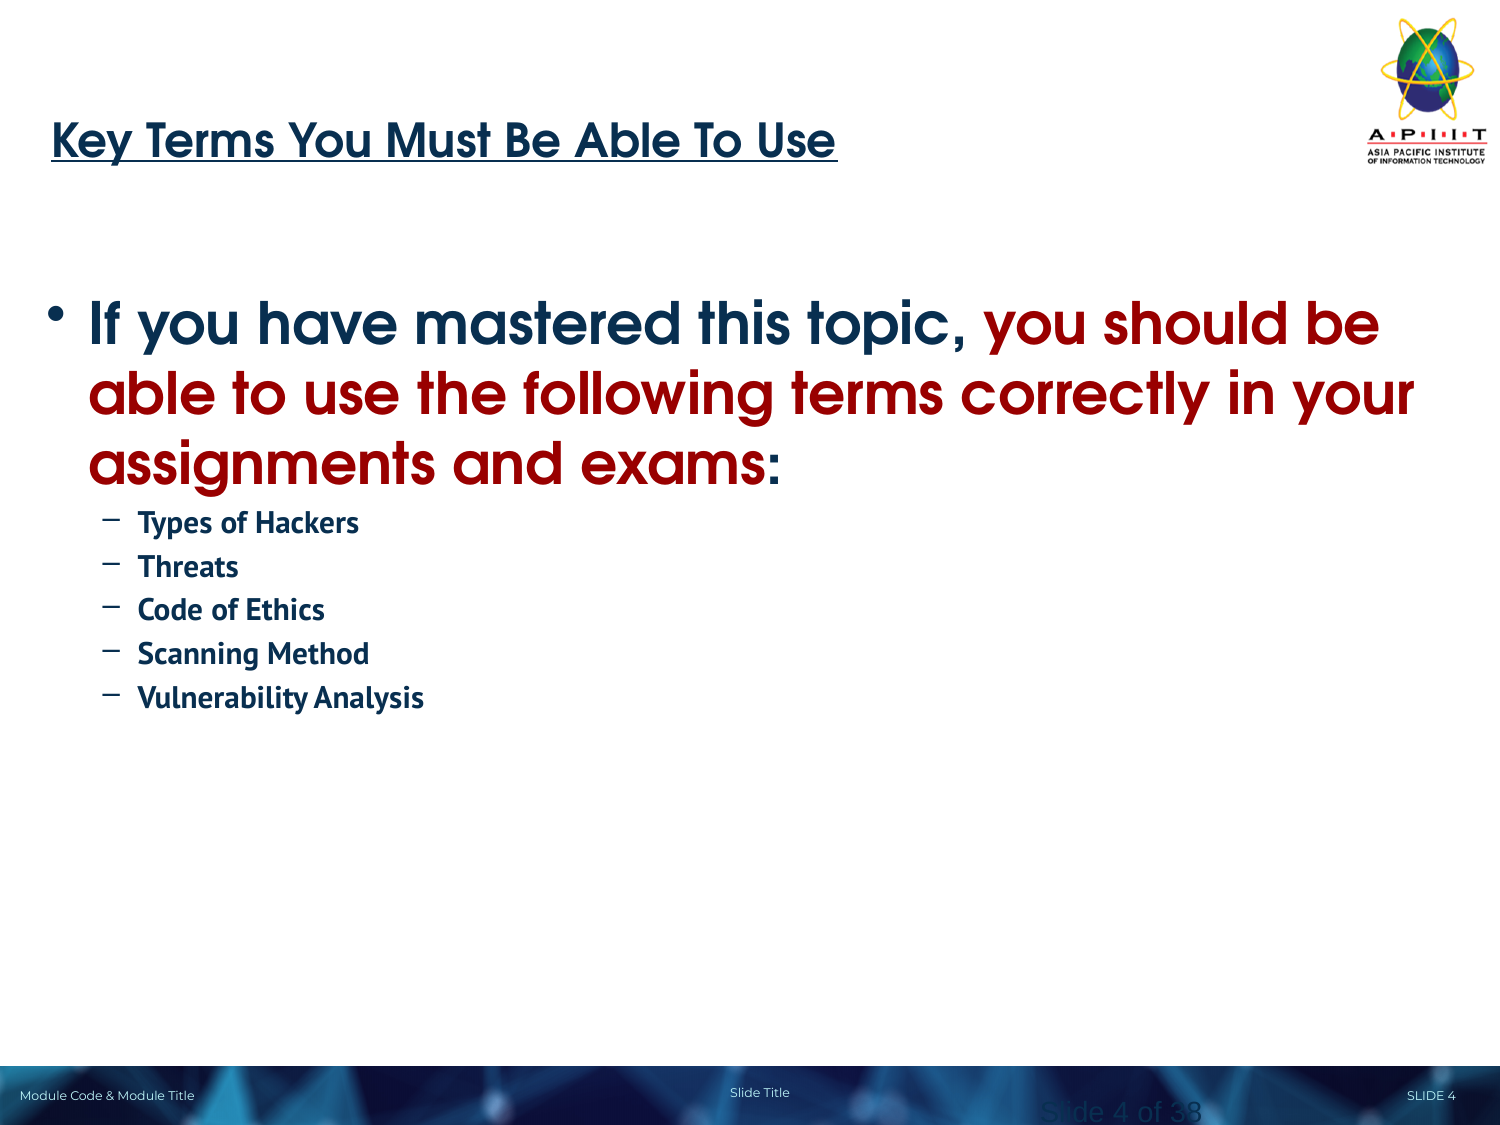

# Key Terms You Must Be Able To Use
If you have mastered this topic, you should be able to use the following terms correctly in your assignments and exams:
Types of Hackers
Threats
Code of Ethics
Scanning Method
Vulnerability Analysis

Slide 4 of 38